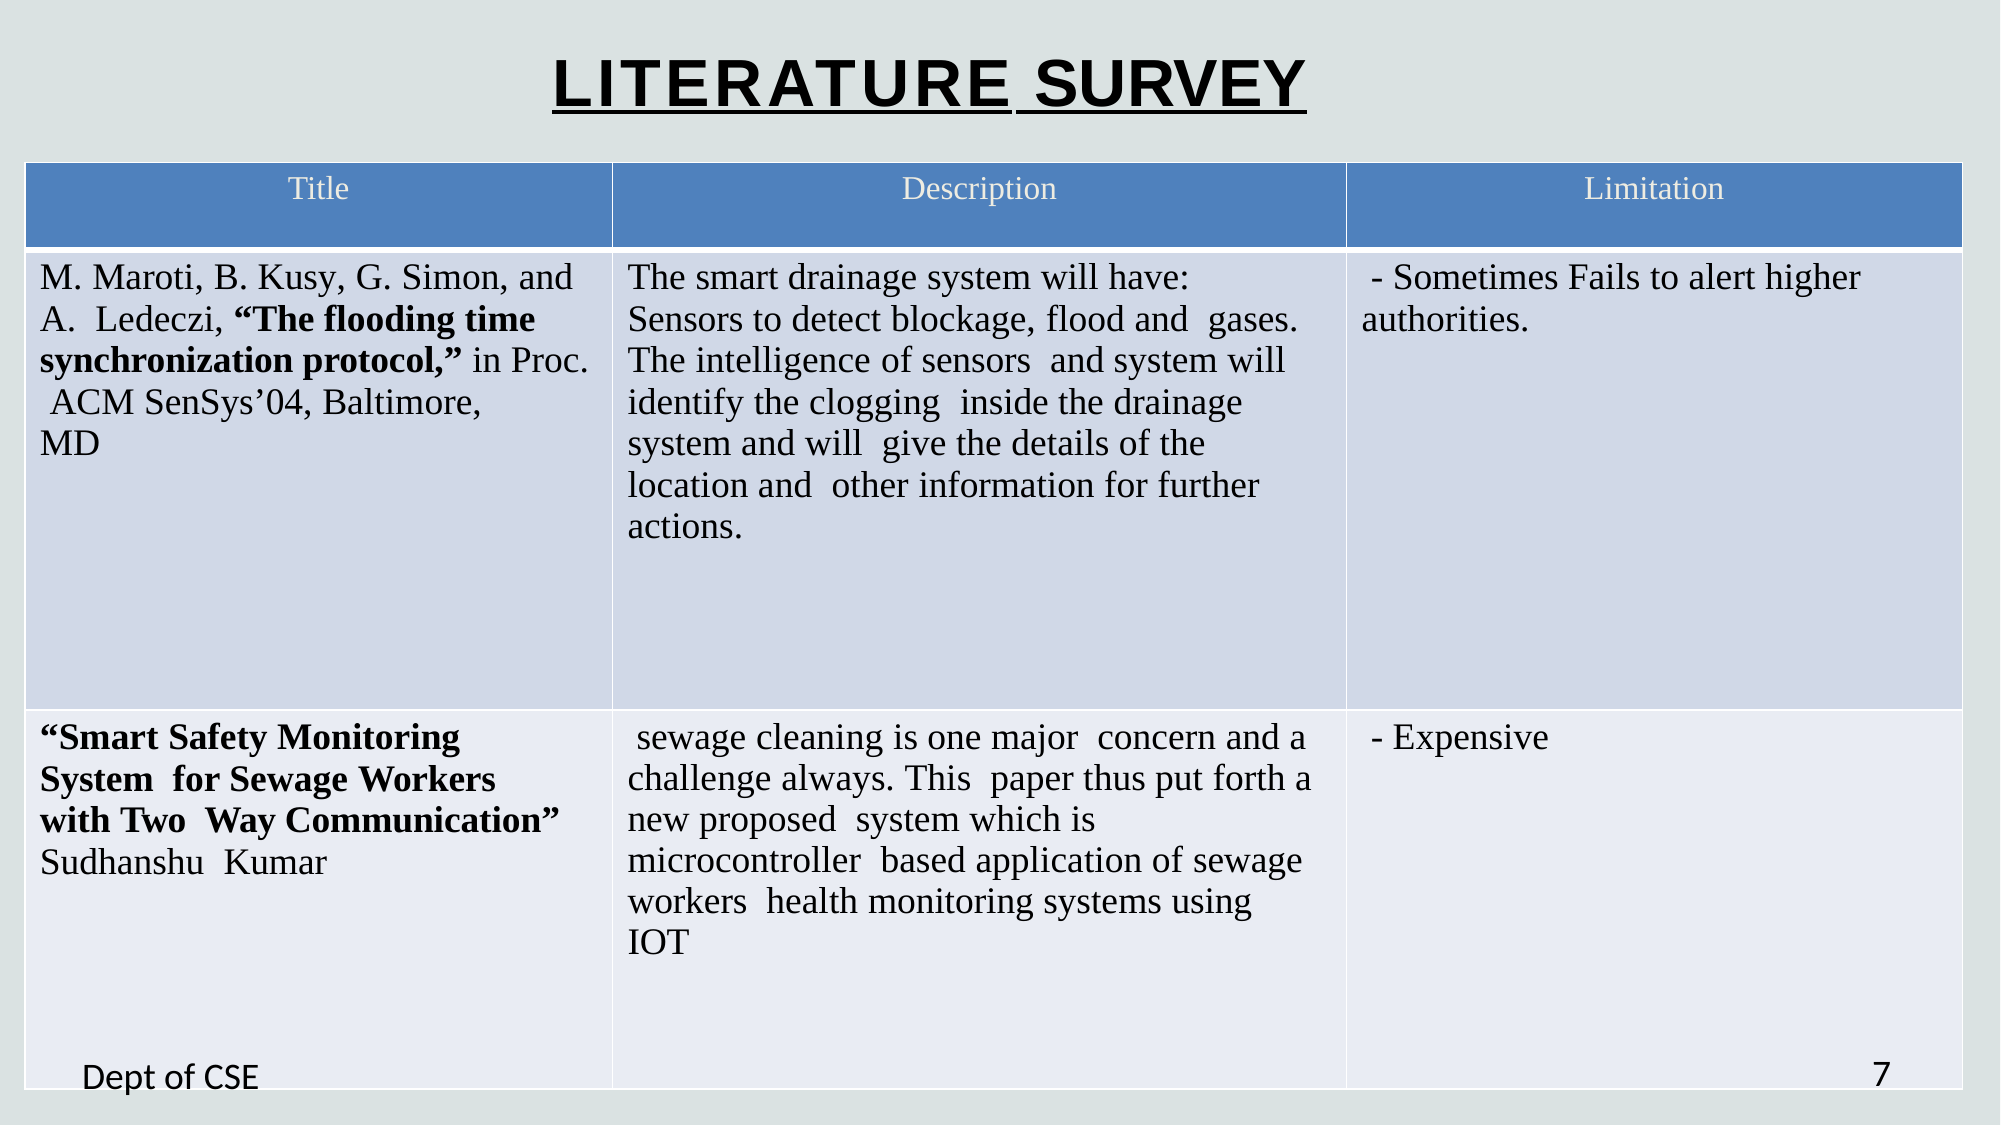

LITERATURE SURVEY
| Title | Description | Limitation |
| --- | --- | --- |
| M. Maroti, B. Kusy, G. Simon, and A. Ledeczi, “The flooding time synchronization protocol,” in Proc. ACM SenSys’04, Baltimore, MD | The smart drainage system will have: Sensors to detect blockage, flood and gases. The intelligence of sensors and system will identify the clogging inside the drainage system and will give the details of the location and other information for further actions. | - Sometimes Fails to alert higher authorities. |
| “Smart Safety Monitoring System for Sewage Workers with Two Way Communication” Sudhanshu Kumar | sewage cleaning is one major concern and a challenge always. This paper thus put forth a new proposed system which is microcontroller based application of sewage workers health monitoring systems using IOT | - Expensive |
7
Dept of CSE